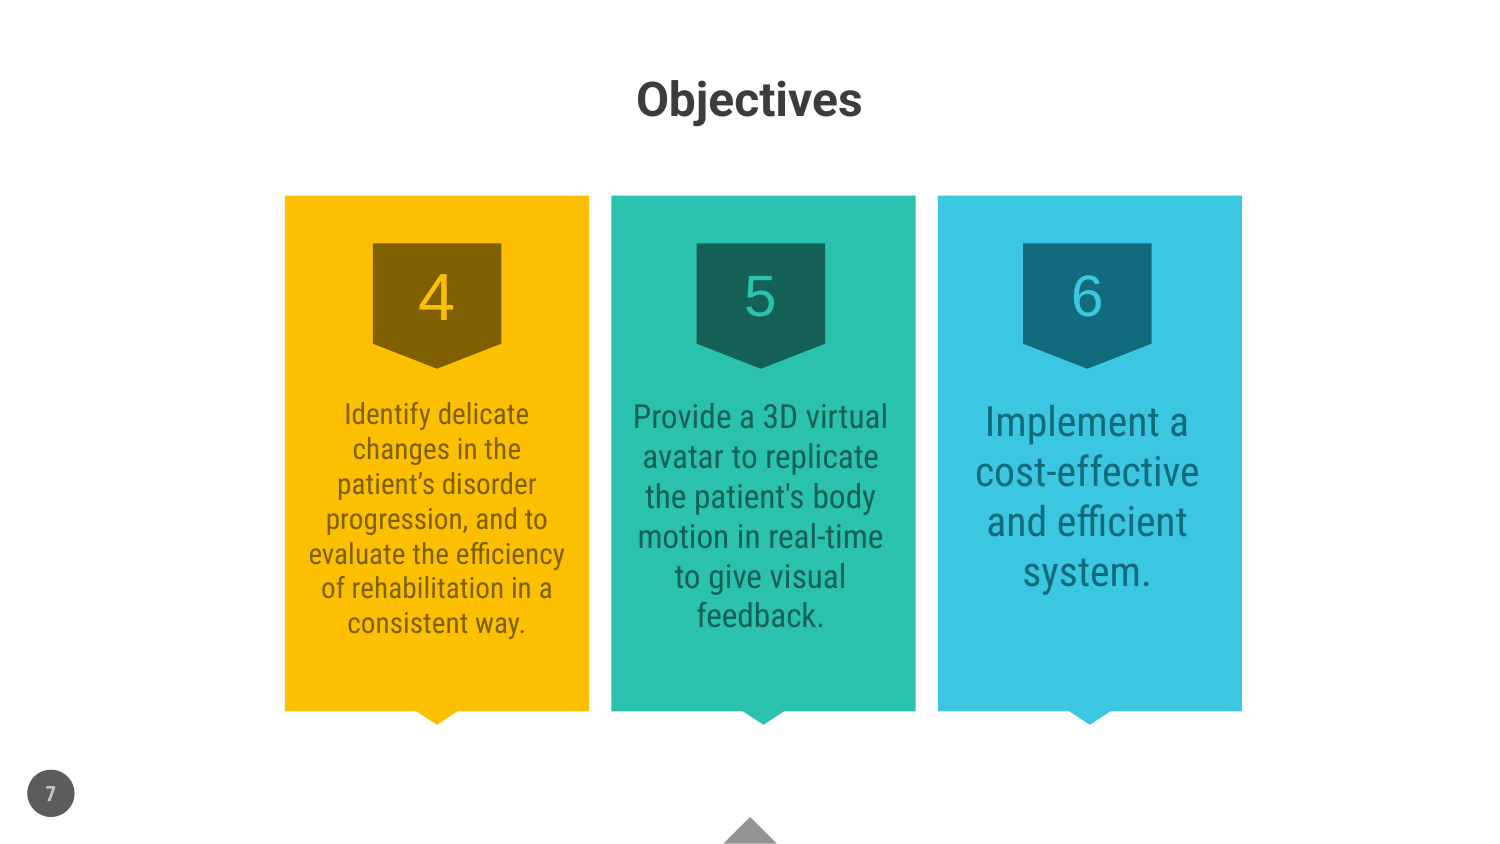

# Objectives

4
5
6
Identify delicate changes in the patient’s disorder progression, and to evaluate the efficiency of rehabilitation in a consistent way.
Provide a 3D virtual avatar to replicate the patient's body motion in real-time to give visual feedback.
Implement a cost-effective and efficient system.
7